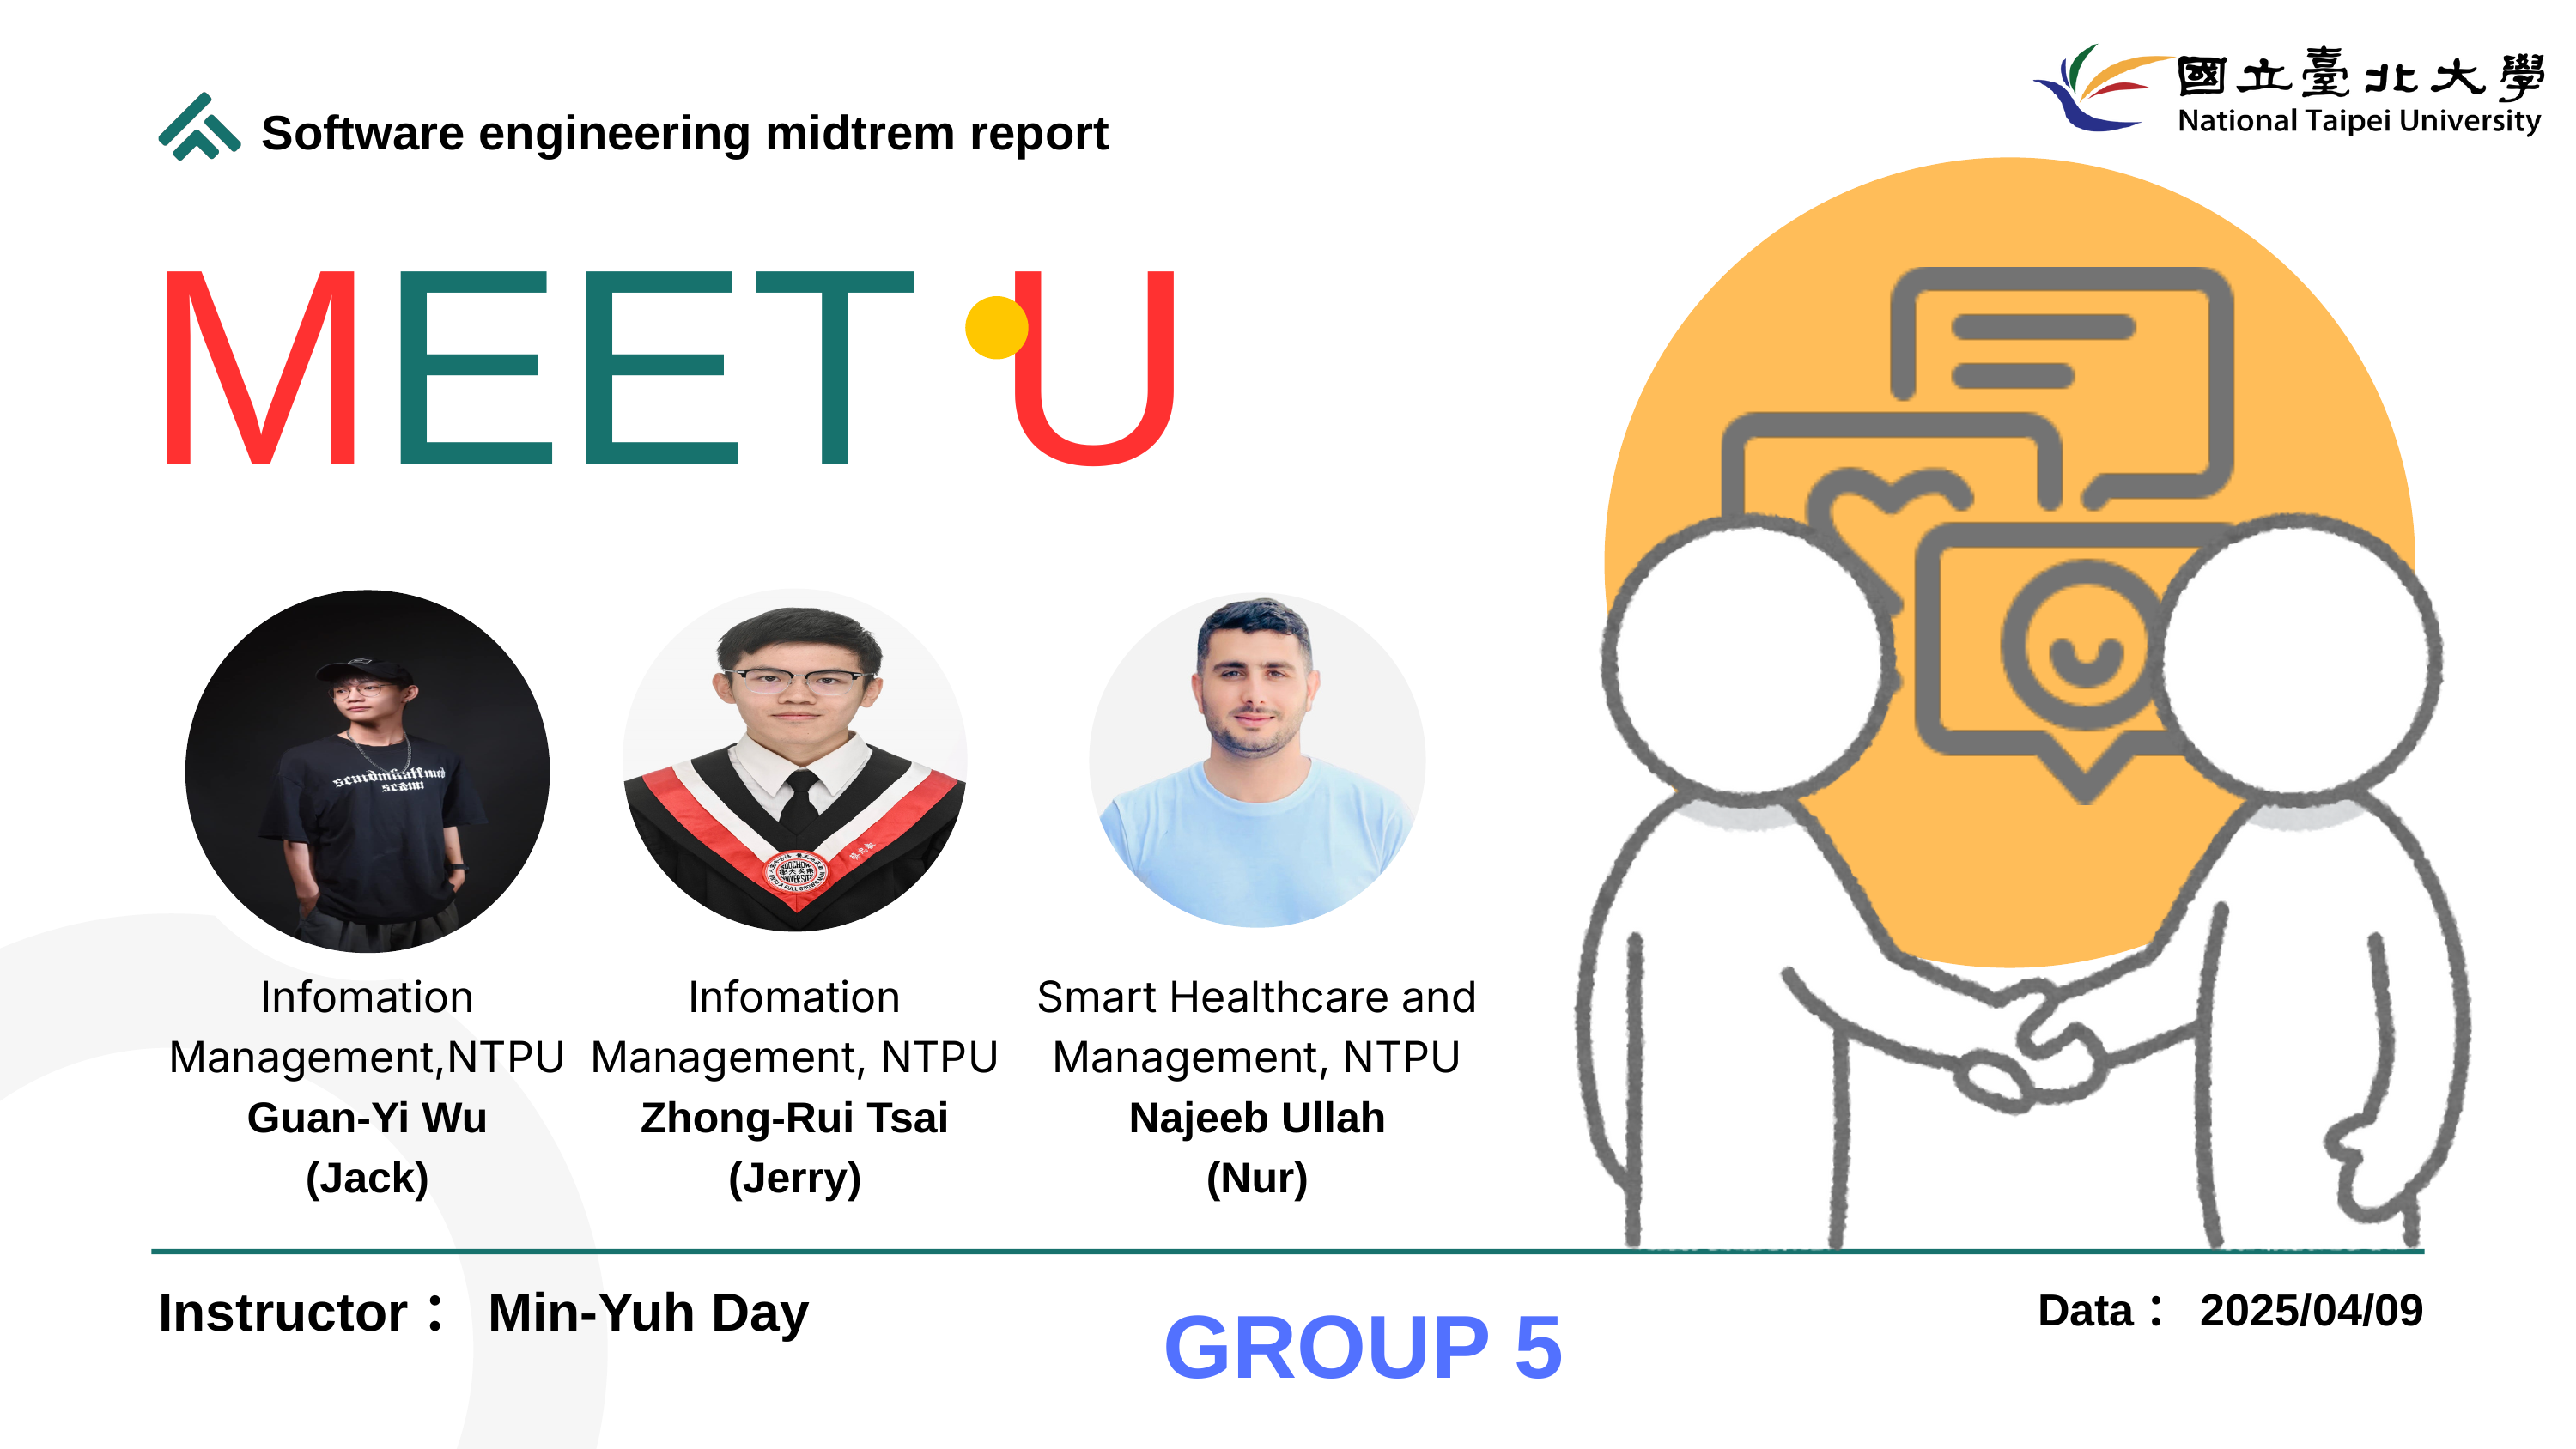

Software engineering midtrem report

MEET U

Infomation
Management,NTPU
Guan-Yi Wu
(Jack)
Infomation
Management, NTPU
Zhong-Rui Tsai (Jerry)
Smart Healthcare and Management, NTPU
Najeeb Ullah
(Nur)

GROUP 5
Instructor：Min-Yuh Day
Data：2025/04/09